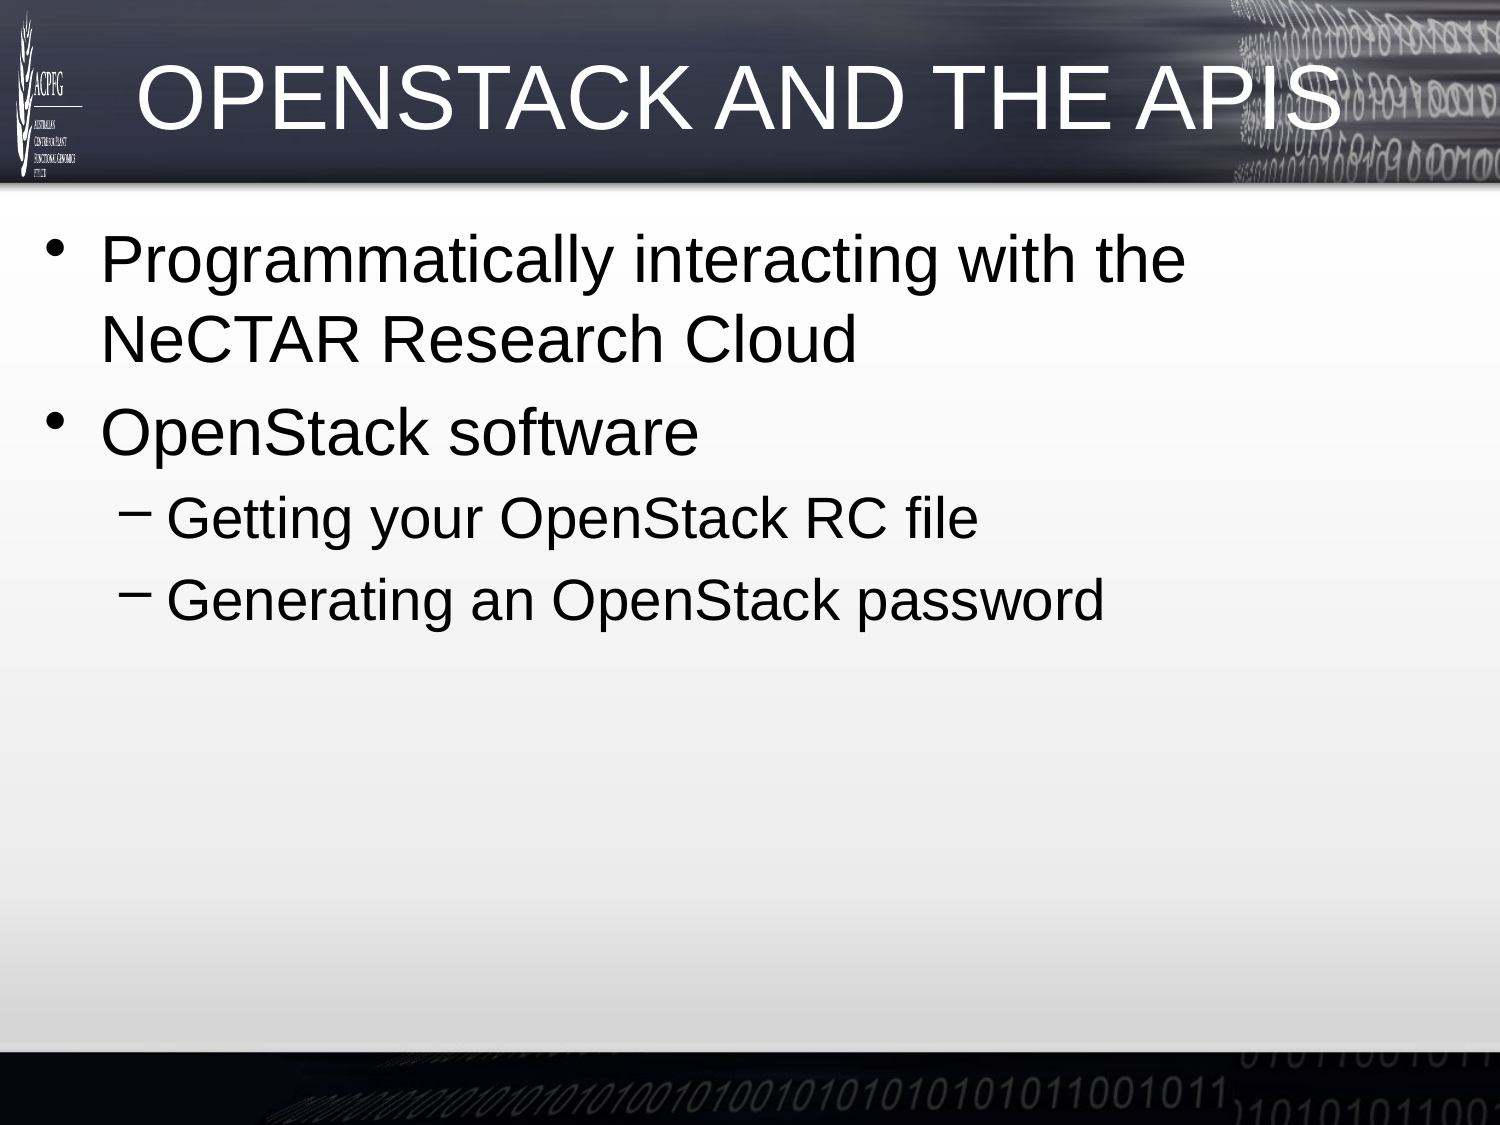

# OpenStack and the APIs
Programmatically interacting with the NeCTAR Research Cloud
OpenStack software
Getting your OpenStack RC file
Generating an OpenStack password